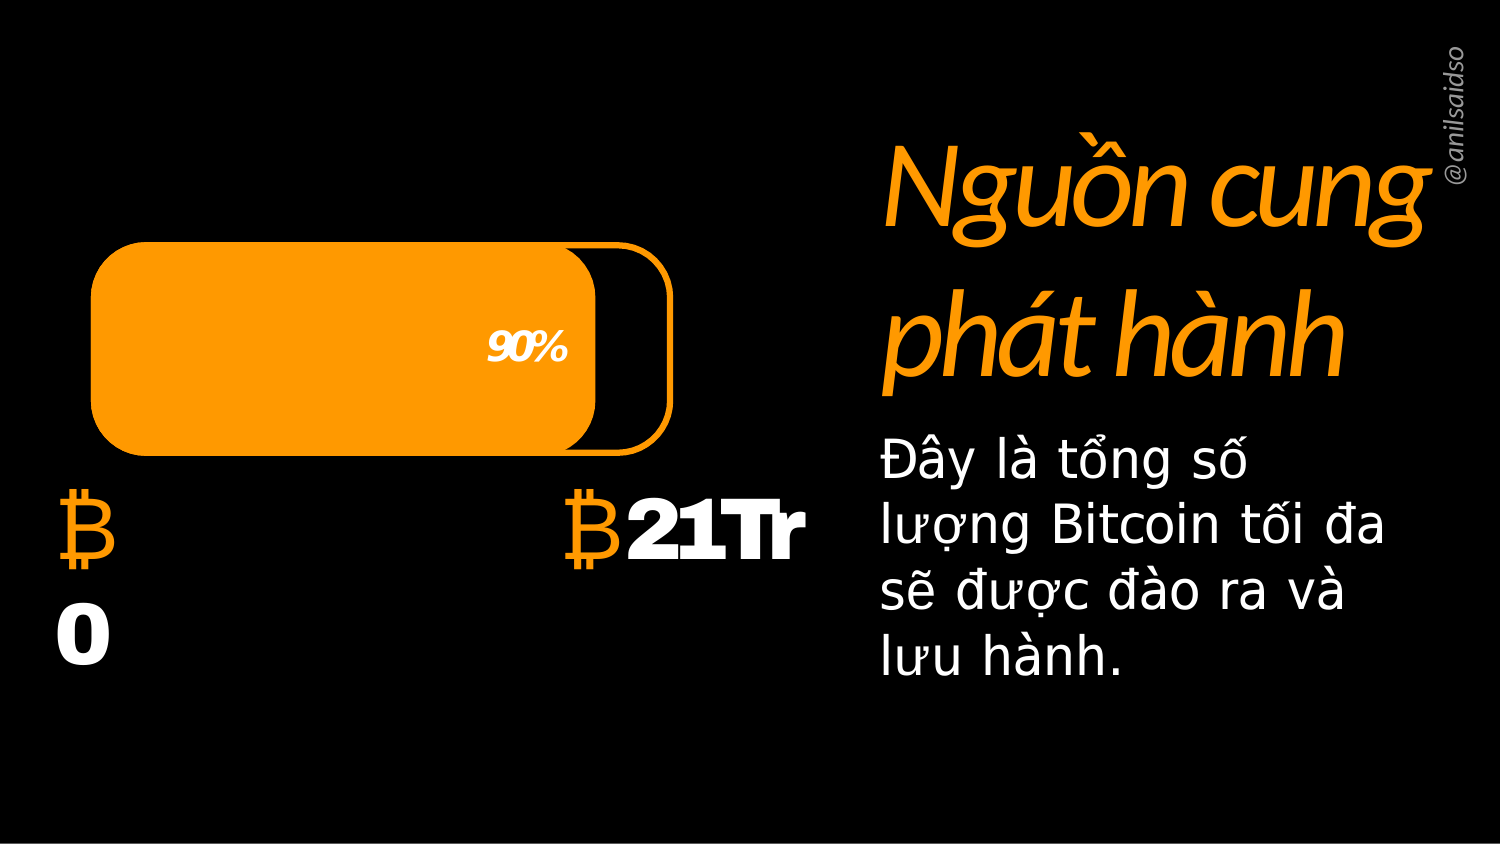

@anilsaidso
# Nguồn cung phát hành

90%
Đây là tổng số lượng Bitcoin tối đa sẽ được đào ra và lưu hành.
₿0
₿21Tr